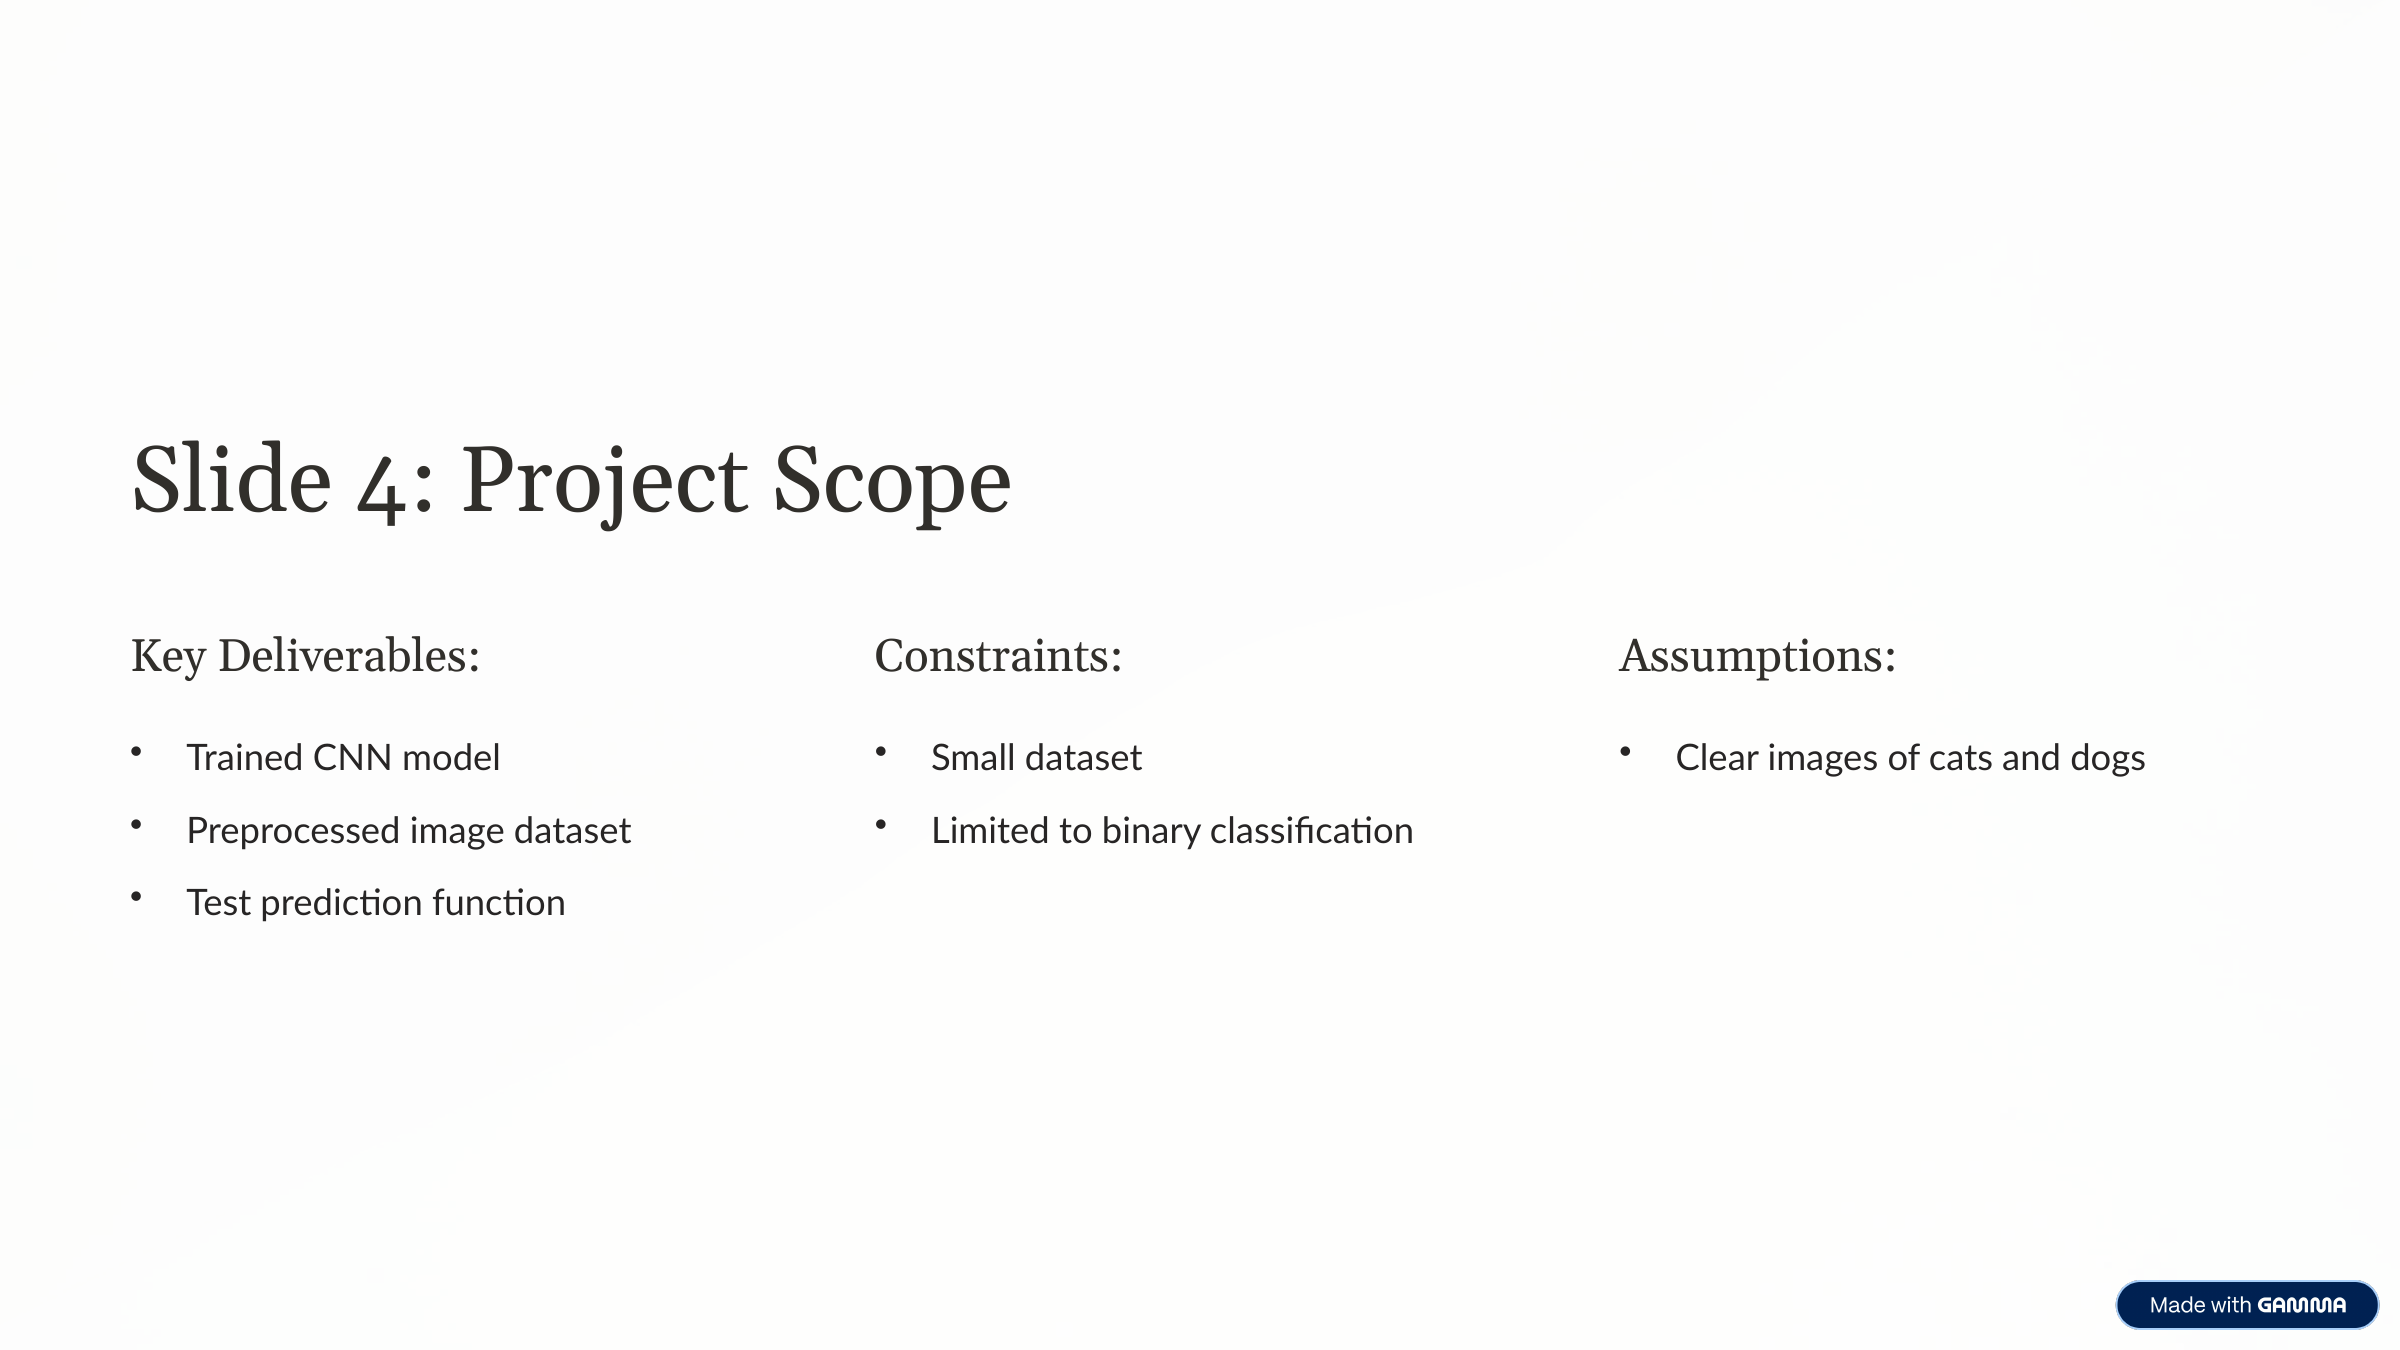

Slide 4: Project Scope
Key Deliverables:
Constraints:
Assumptions:
Trained CNN model
Small dataset
Clear images of cats and dogs
Preprocessed image dataset
Limited to binary classification
Test prediction function